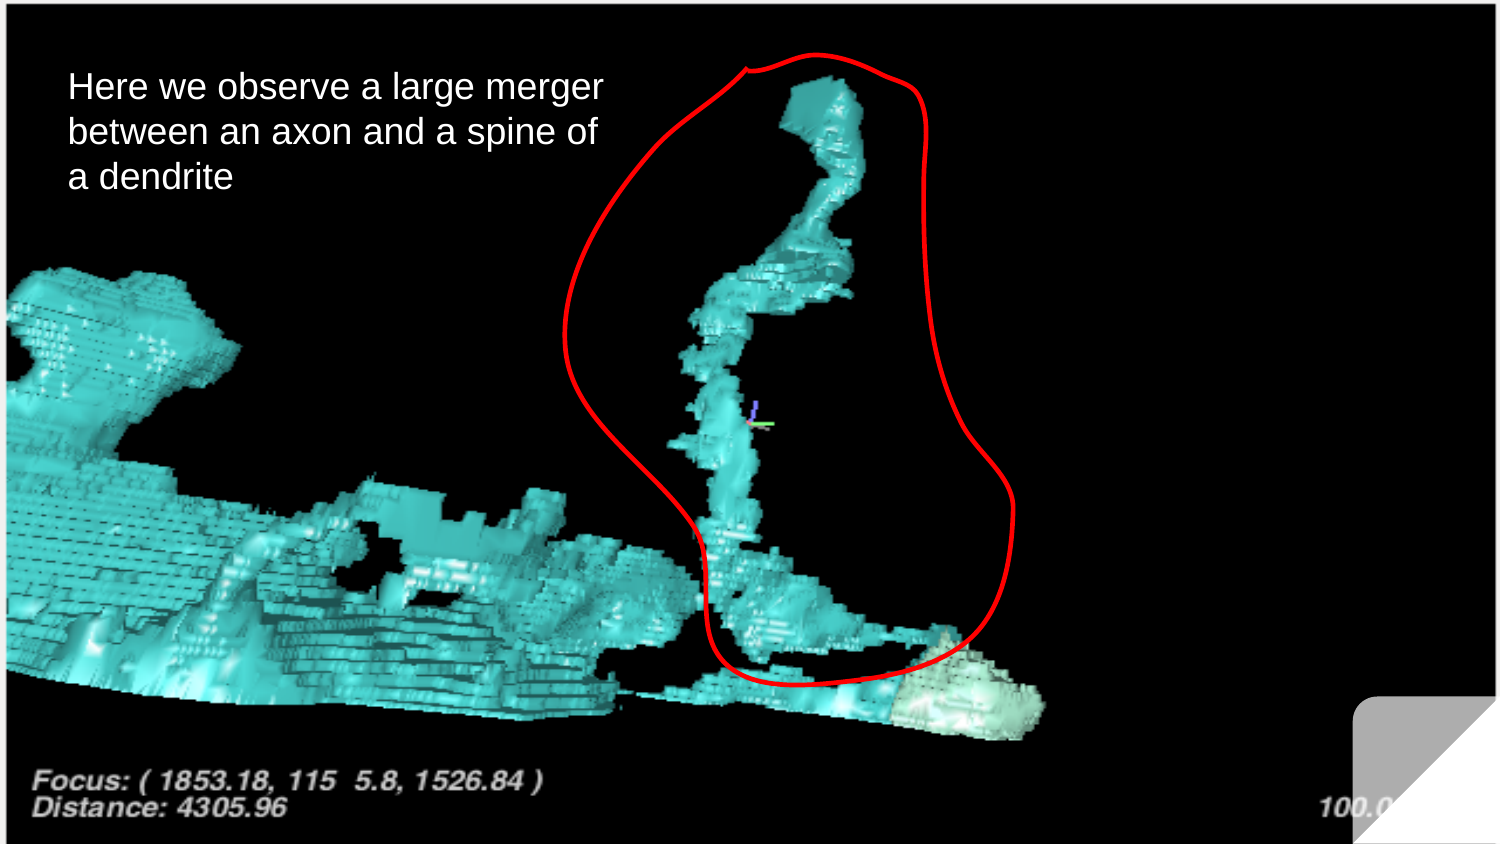

Here we observe a large merger between an axon and a spine of a dendrite